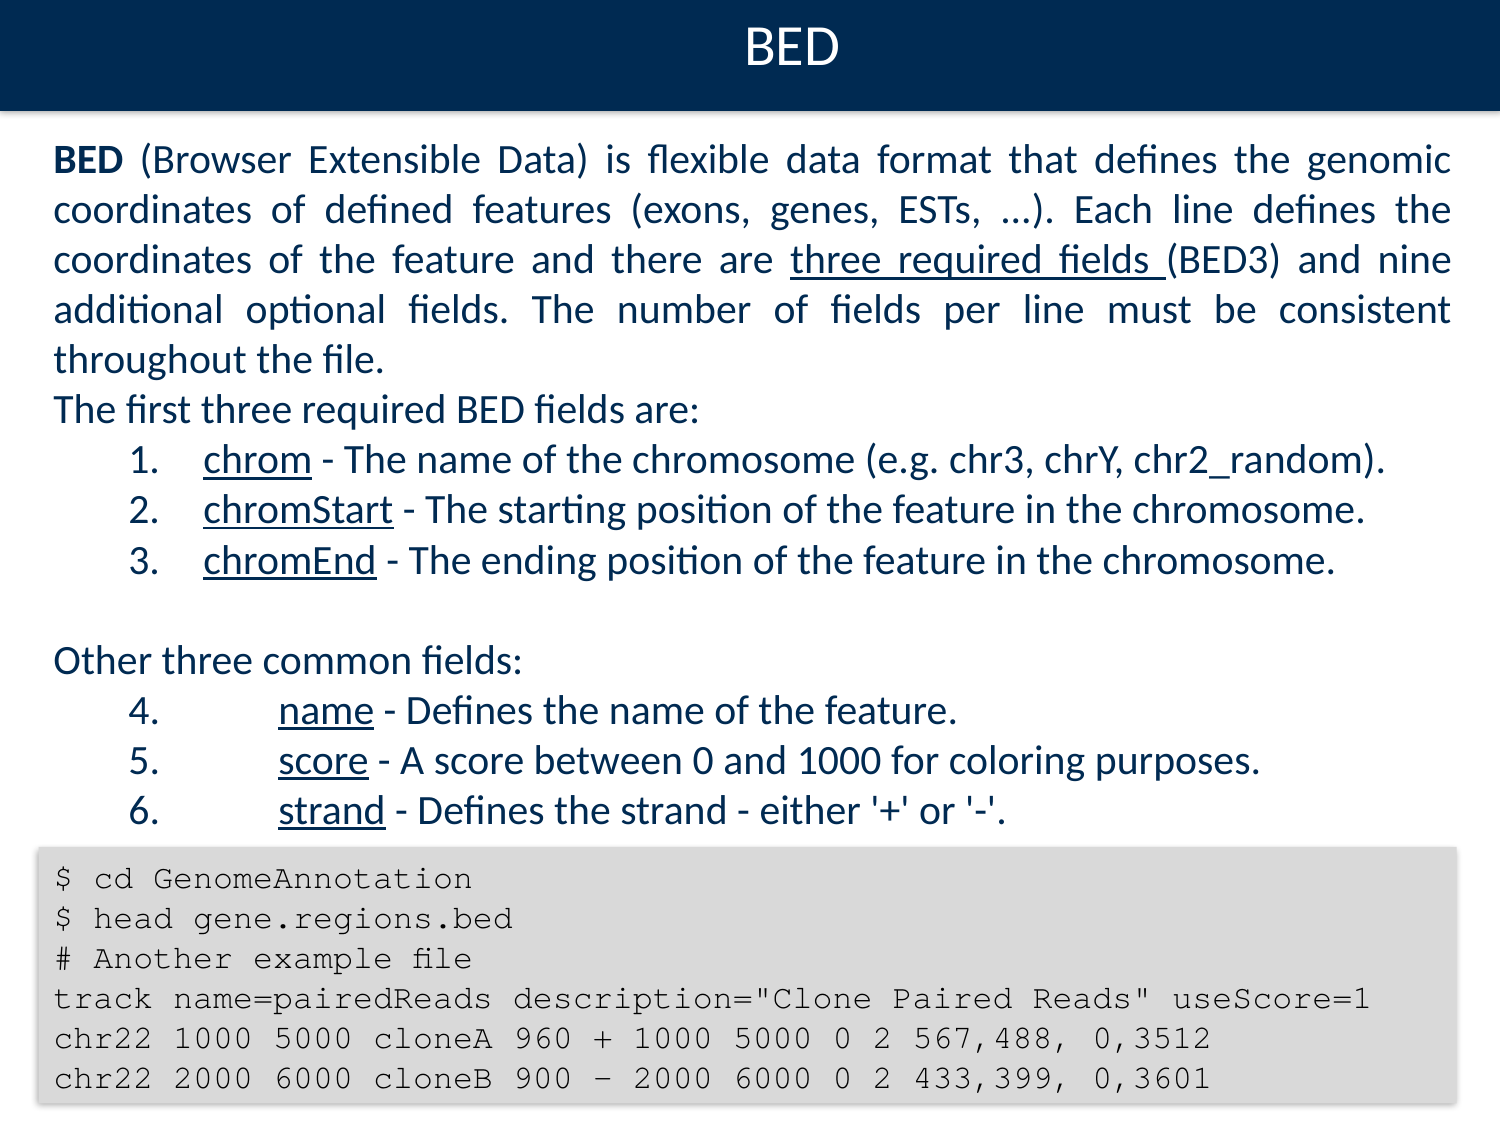

BED
BED (Browser Extensible Data) is flexible data format that defines the genomic coordinates of defined features (exons, genes, ESTs, ...). Each line defines the coordinates of the feature and there are three required fields (BED3) and nine additional optional fields. The number of fields per line must be consistent throughout the file.
The first three required BED fields are:
chrom - The name of the chromosome (e.g. chr3, chrY, chr2_random).
chromStart - The starting position of the feature in the chromosome.
chromEnd - The ending position of the feature in the chromosome.

Other three common fields:
4.	name - Defines the name of the feature.
5.	score - A score between 0 and 1000 for coloring purposes.
6.	strand - Defines the strand - either '+' or '-'.
$ cd GenomeAnnotation
$ head gene.regions.bed
# Another example file
track name=pairedReads description="Clone Paired Reads" useScore=1
chr22 1000 5000 cloneA 960 + 1000 5000 0 2 567,488, 0,3512
chr22 2000 6000 cloneB 900 - 2000 6000 0 2 433,399, 0,3601